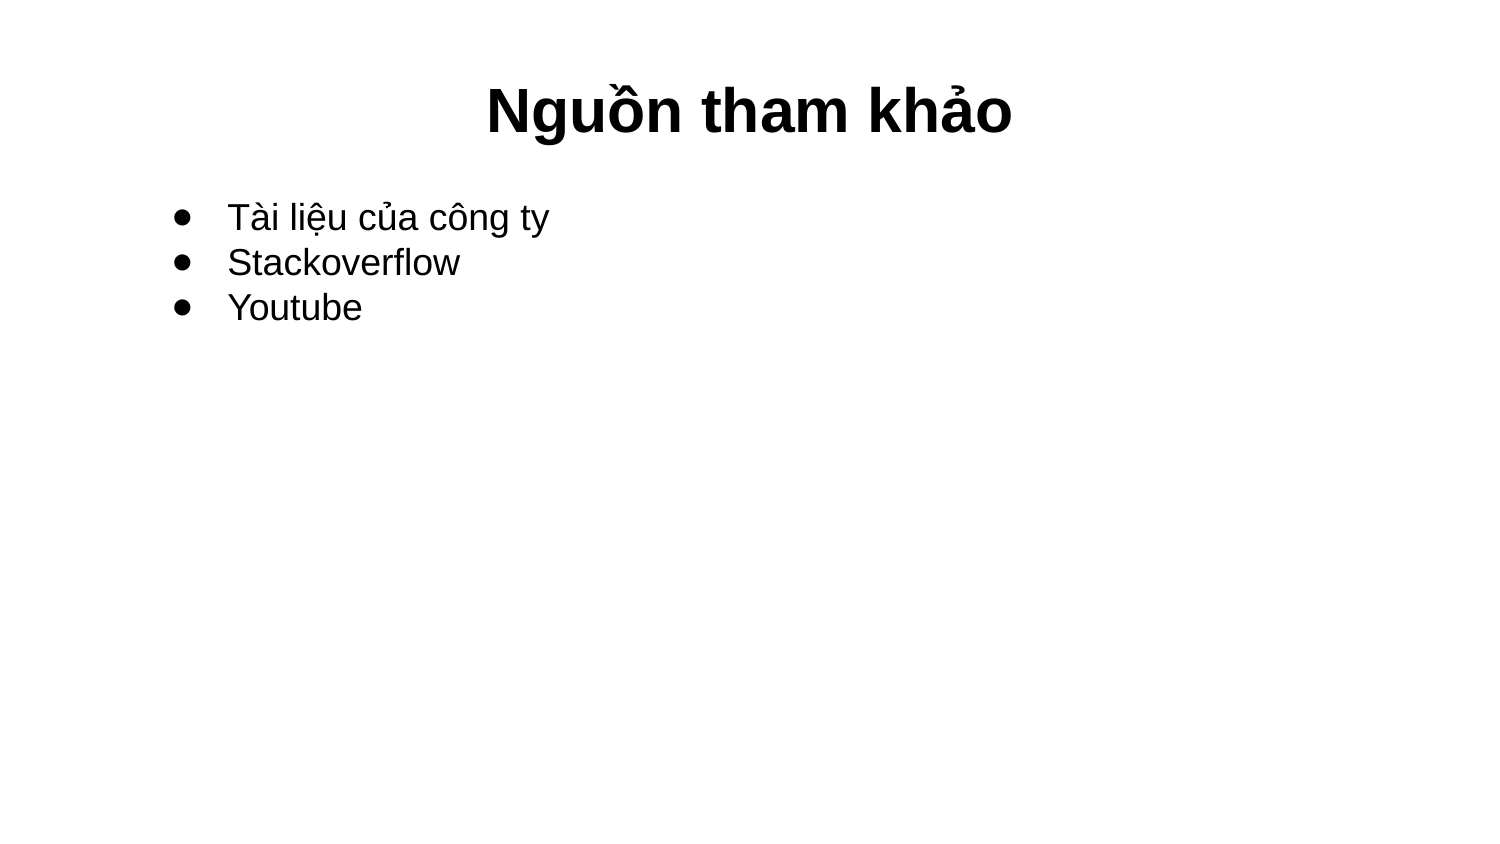

# Nguồn tham khảo
Tài liệu của công ty
Stackoverflow
Youtube